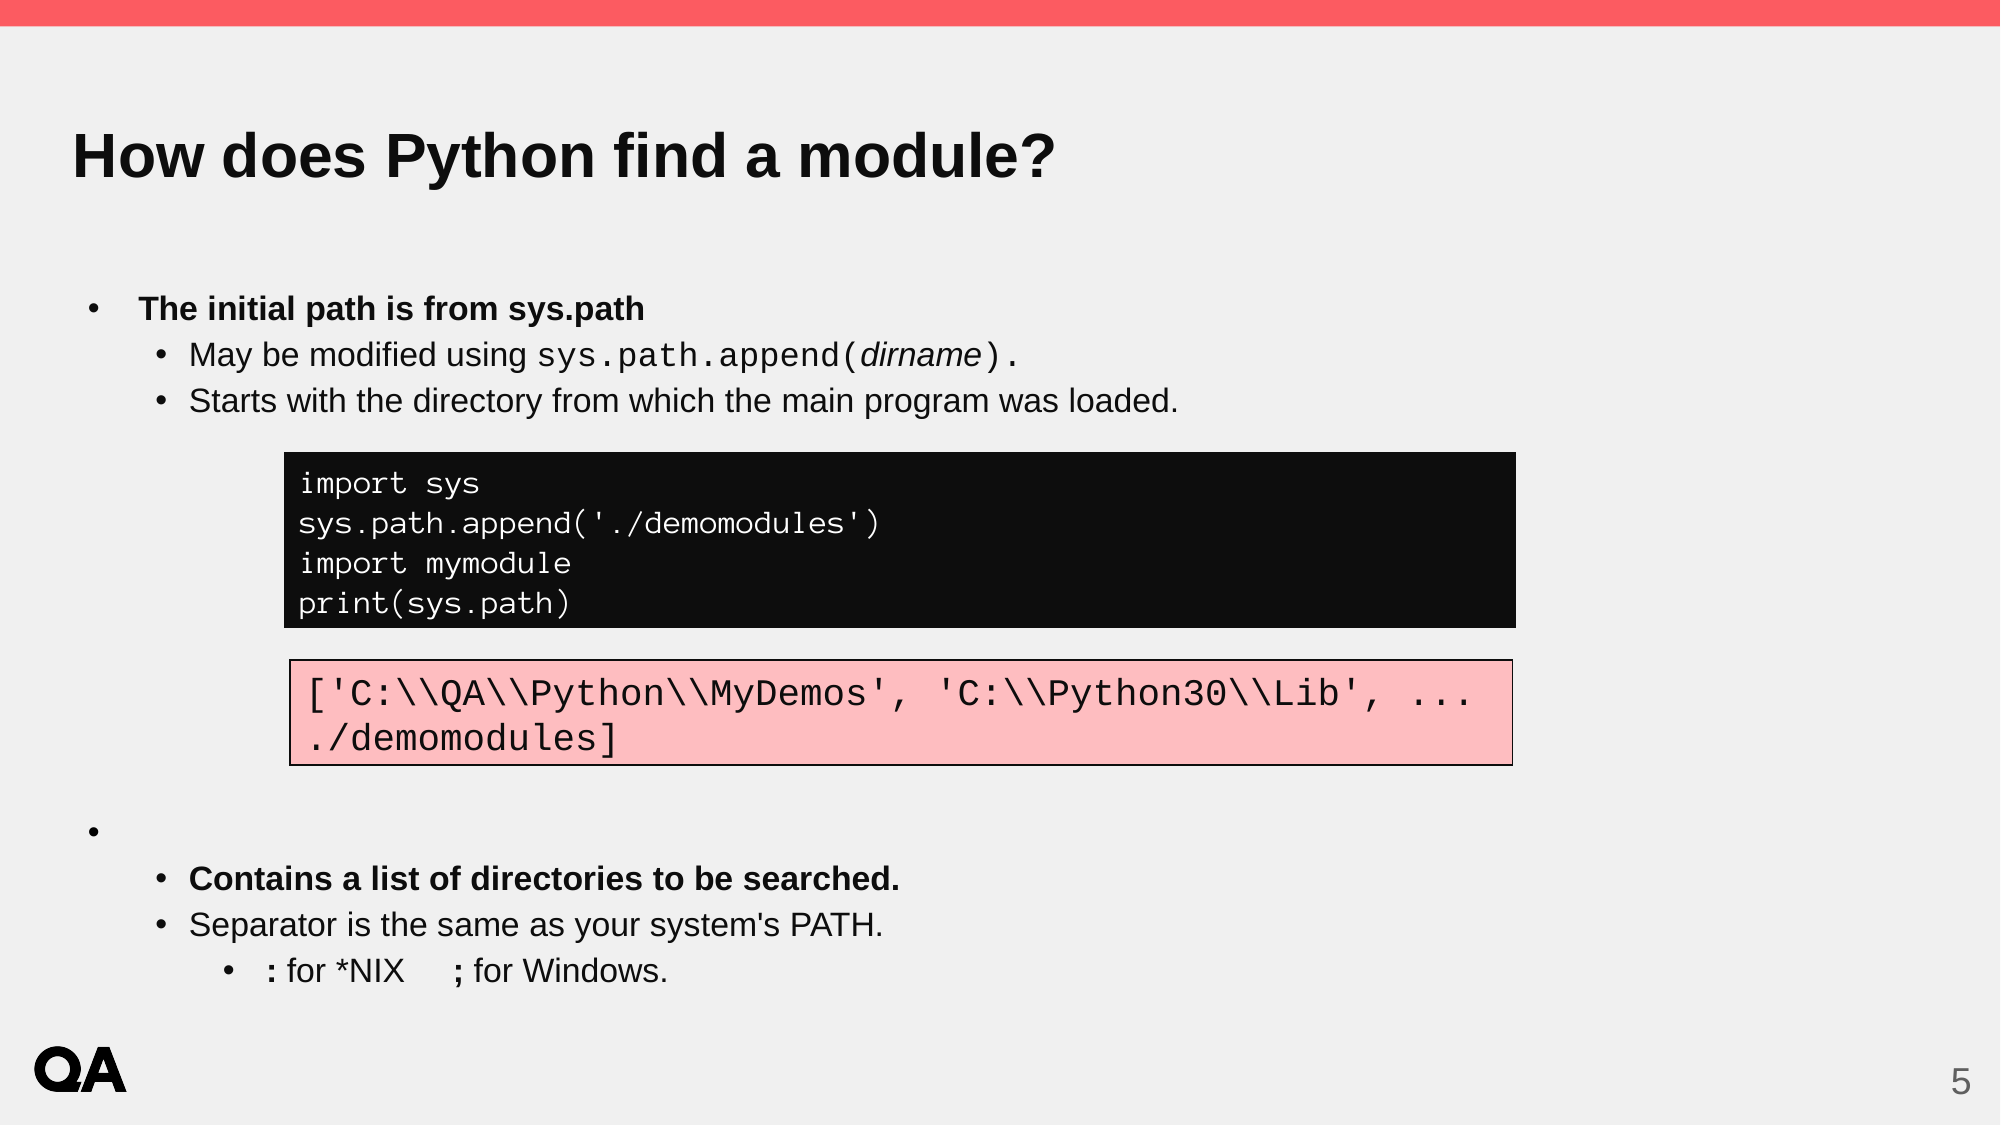

# How does Python find a module?
The initial path is from sys.path
May be modified using sys.path.append(dirname).
Starts with the directory from which the main program was loaded.

Or change environment variable PYTHONPATH
Contains a list of directories to be searched.
Separator is the same as your system's PATH.
 : for *NIX     ; for Windows.
import sys
sys.path.append('./demomodules')
import mymodule
print(sys.path)
['C:\\QA\\Python\\MyDemos', 'C:\\Python30\\Lib', ...
./demomodules]
5